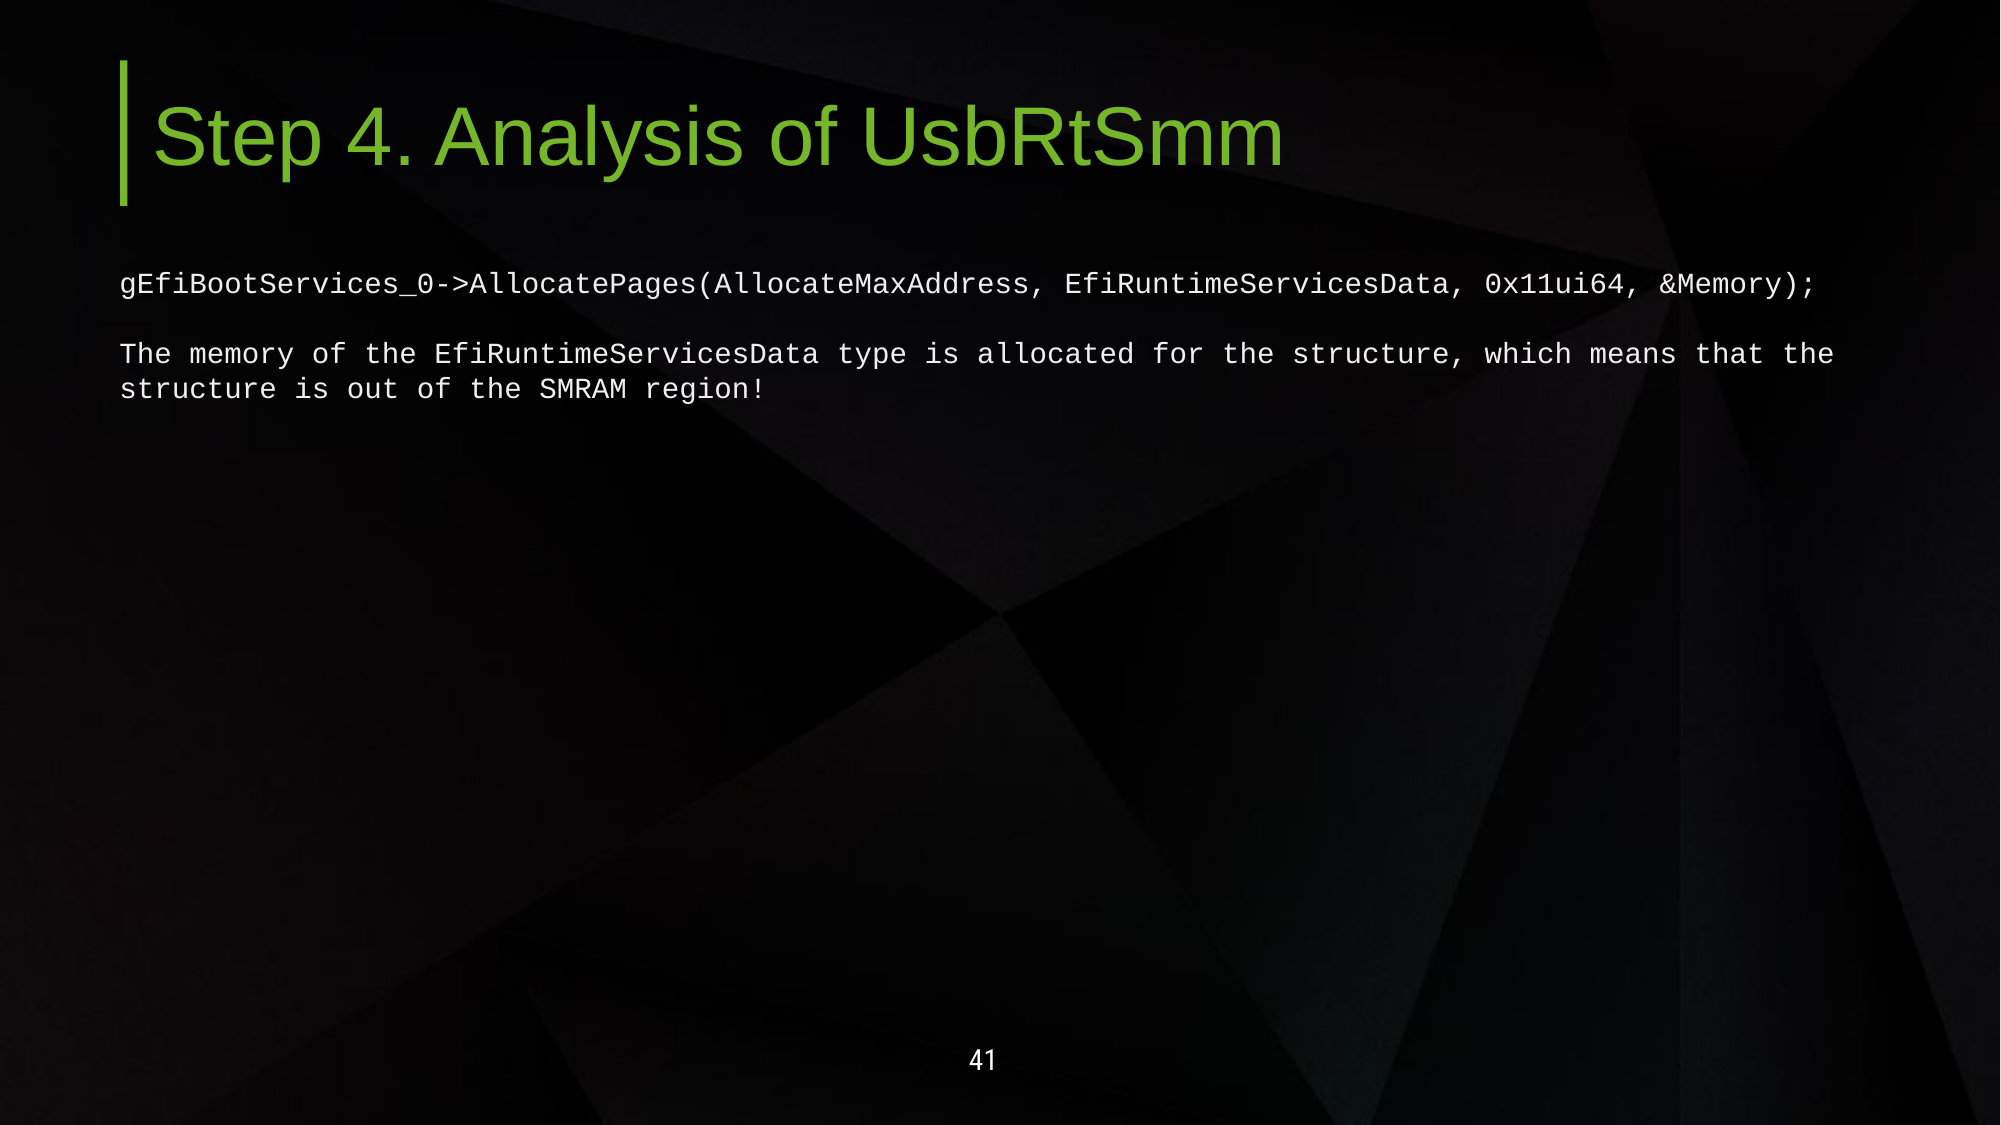

Step 4. Analysis of UsbRtSmm
gEfiBootServices_0->AllocatePages(AllocateMaxAddress, EfiRuntimeServicesData, 0x11ui64, &Memory);

The memory of the EfiRuntimeServicesData type is allocated for the structure, which means that the structure is out of the SMRAM region!